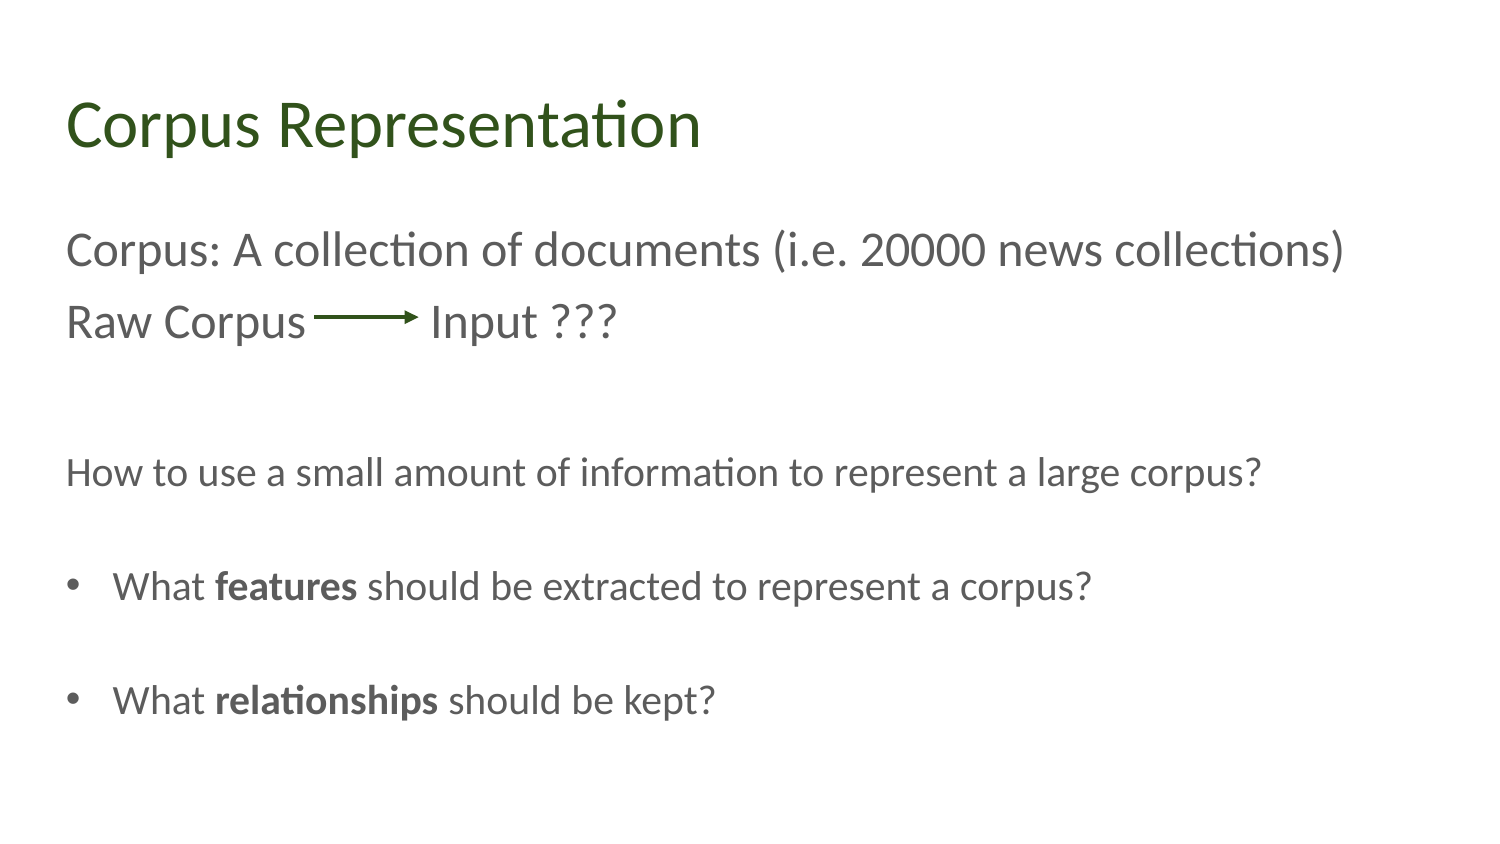

# Corpus Representation
Corpus: A collection of documents (i.e. 20000 news collections)
Raw Corpus           Input ???
How to use a small amount of information to represent a large corpus?
What features should be extracted to represent a corpus?
What relationships should be kept?